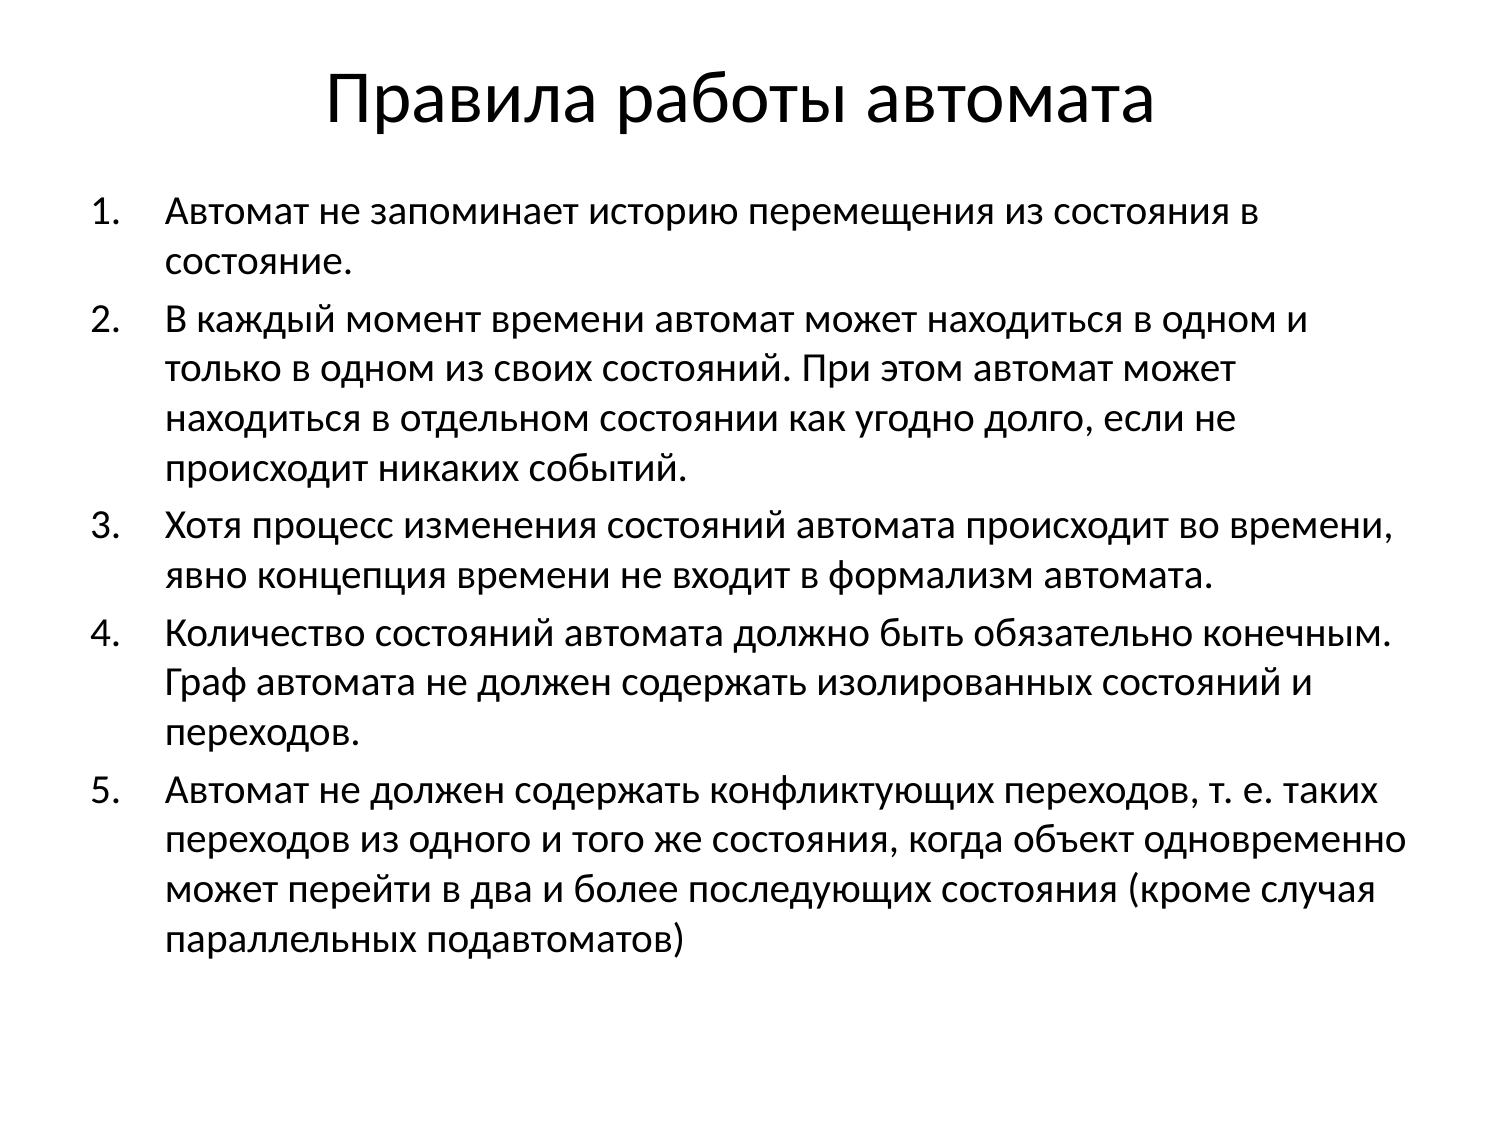

# Правила работы автомата
Автомат не запоминает историю перемещения из состояния в состояние.
В каждый момент времени автомат может находиться в одном и только в одном из своих состояний. При этом автомат может находиться в отдельном состоянии как угодно долго, если не происходит никаких событий.
Хотя процесс изменения состояний автомата происходит во времени, явно концепция времени не входит в формализм автомата.
Количество состояний автомата должно быть обязательно конечным. Граф автомата не должен содержать изолированных состояний и переходов.
Автомат не должен содержать конфликтующих переходов, т. е. таких переходов из одного и того же состояния, когда объект одновременно может перейти в два и более последующих состояния (кроме случая параллельных подавтоматов)